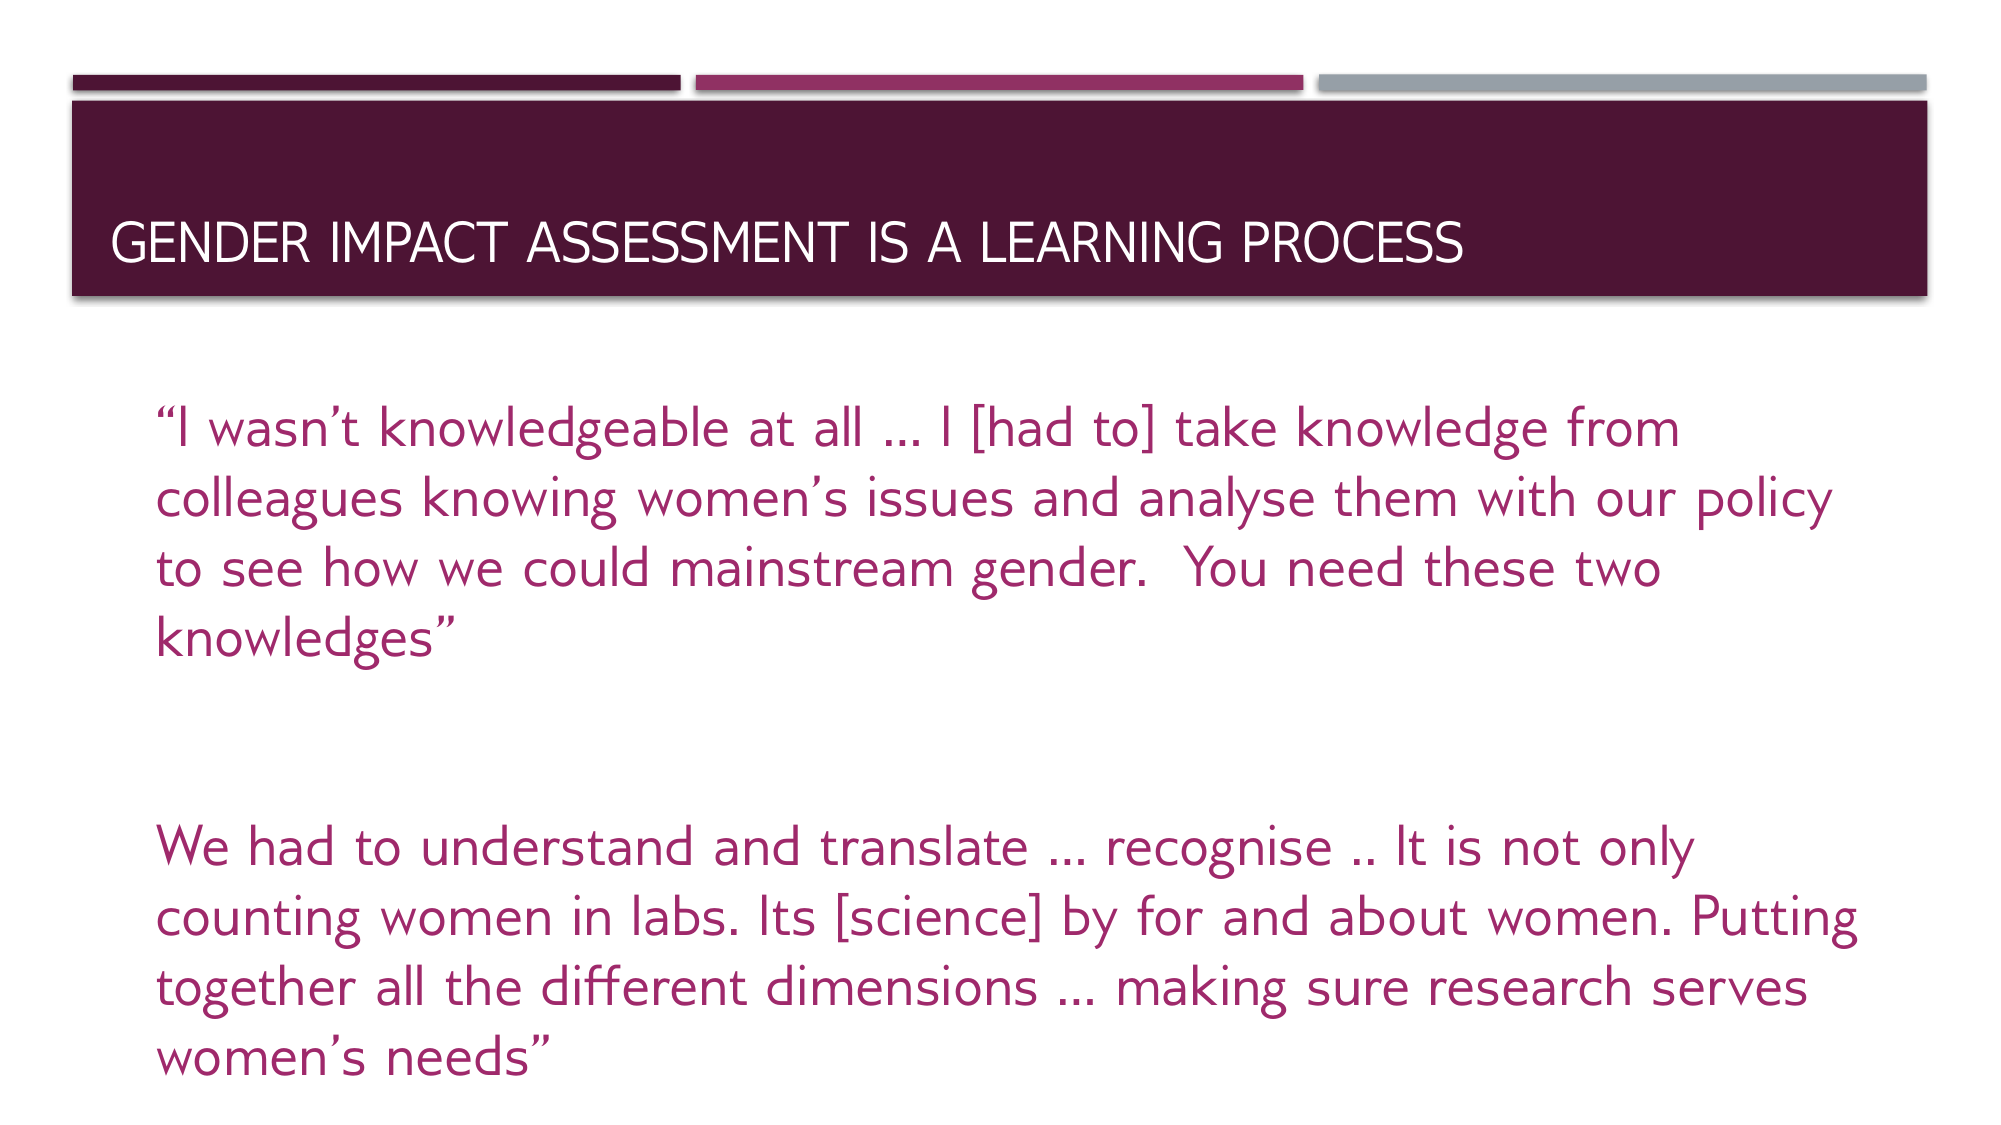

# Gender impact assessment is a learning process
“I wasn’t knowledgeable at all … I [had to] take knowledge from colleagues knowing women’s issues and analyse them with our policy to see how we could mainstream gender.  You need these two knowledges”

We had to understand and translate … recognise .. It is not only counting women in labs. Its [science] by for and about women. Putting together all the different dimensions … making sure research serves women’s needs”